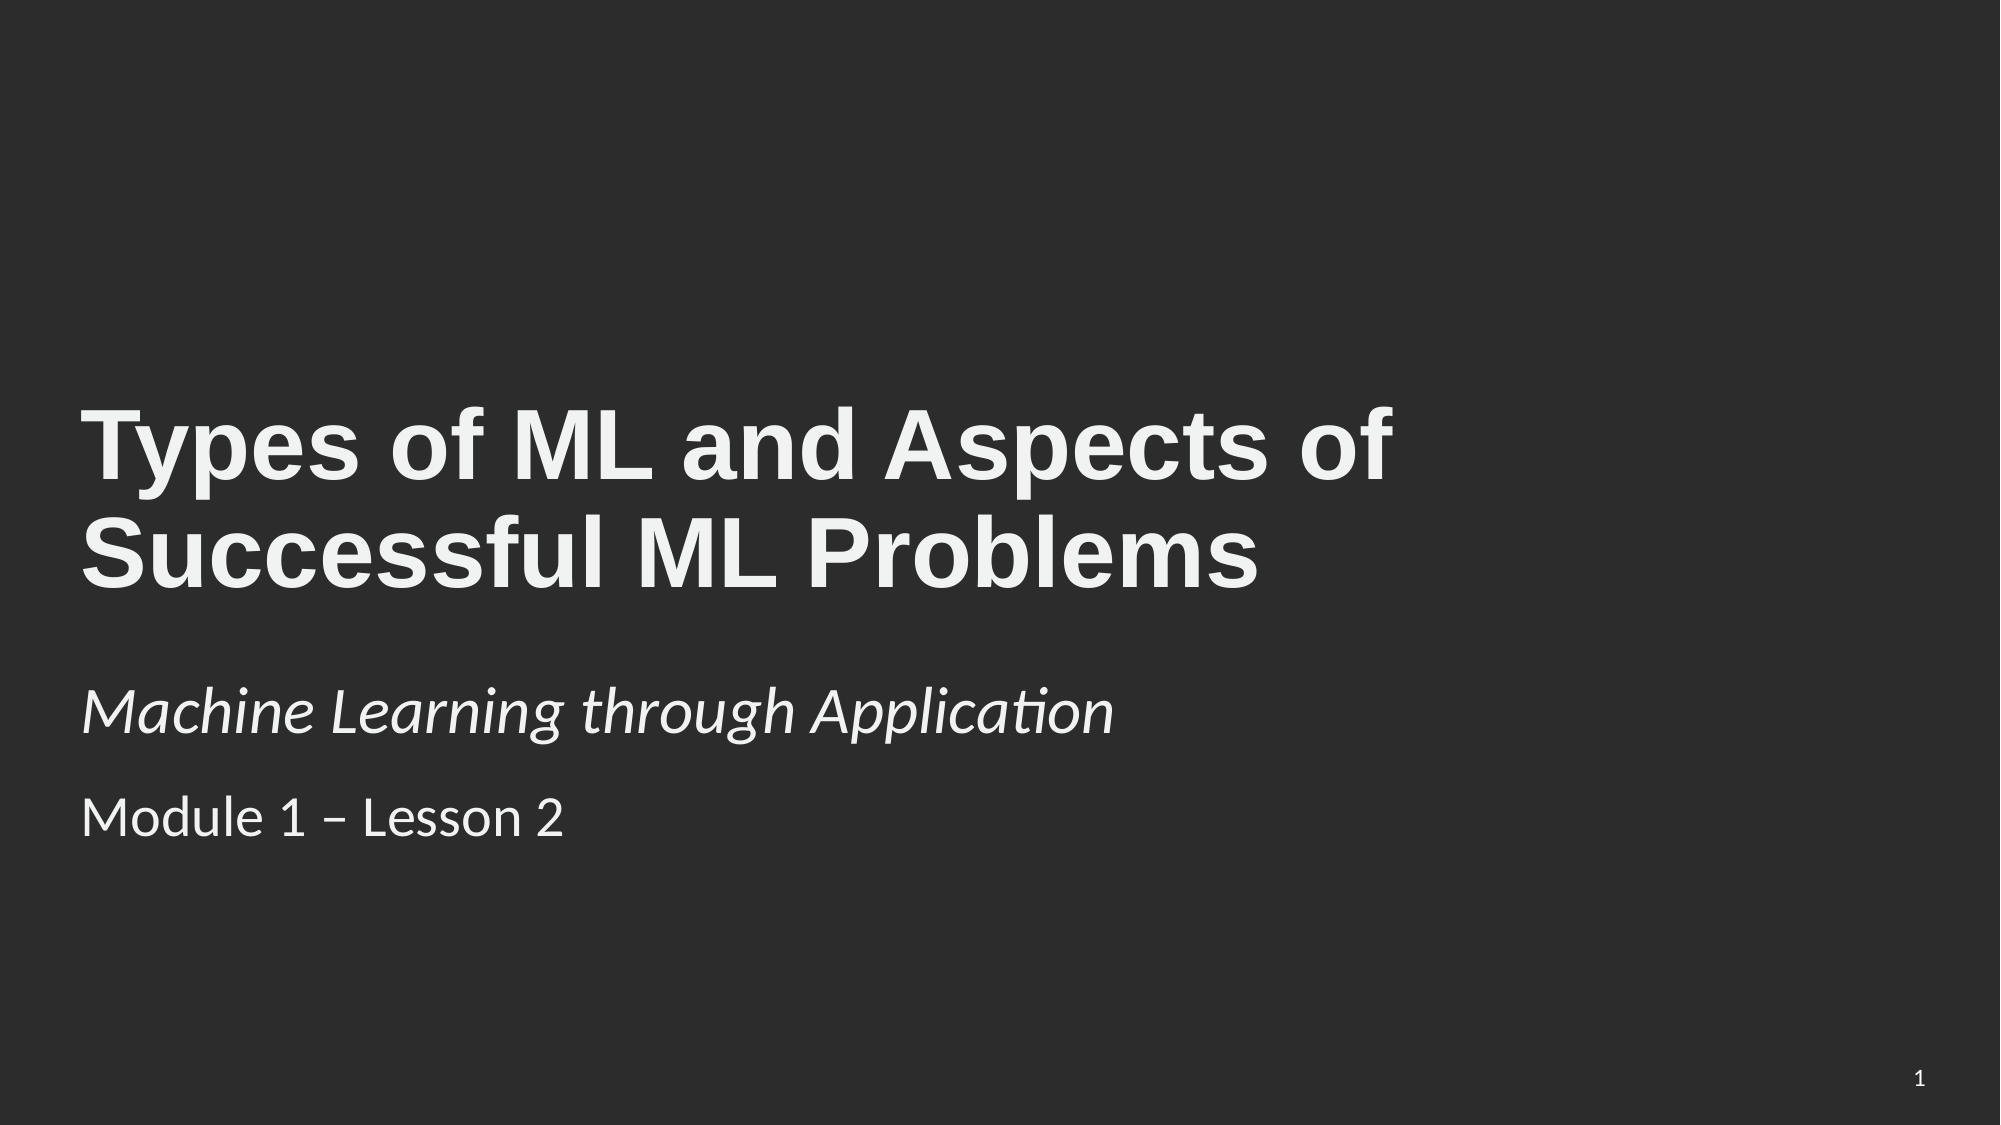

Types of ML and Aspects of Successful ML Problems
Machine Learning through Application
Module 1 – Lesson 2
1